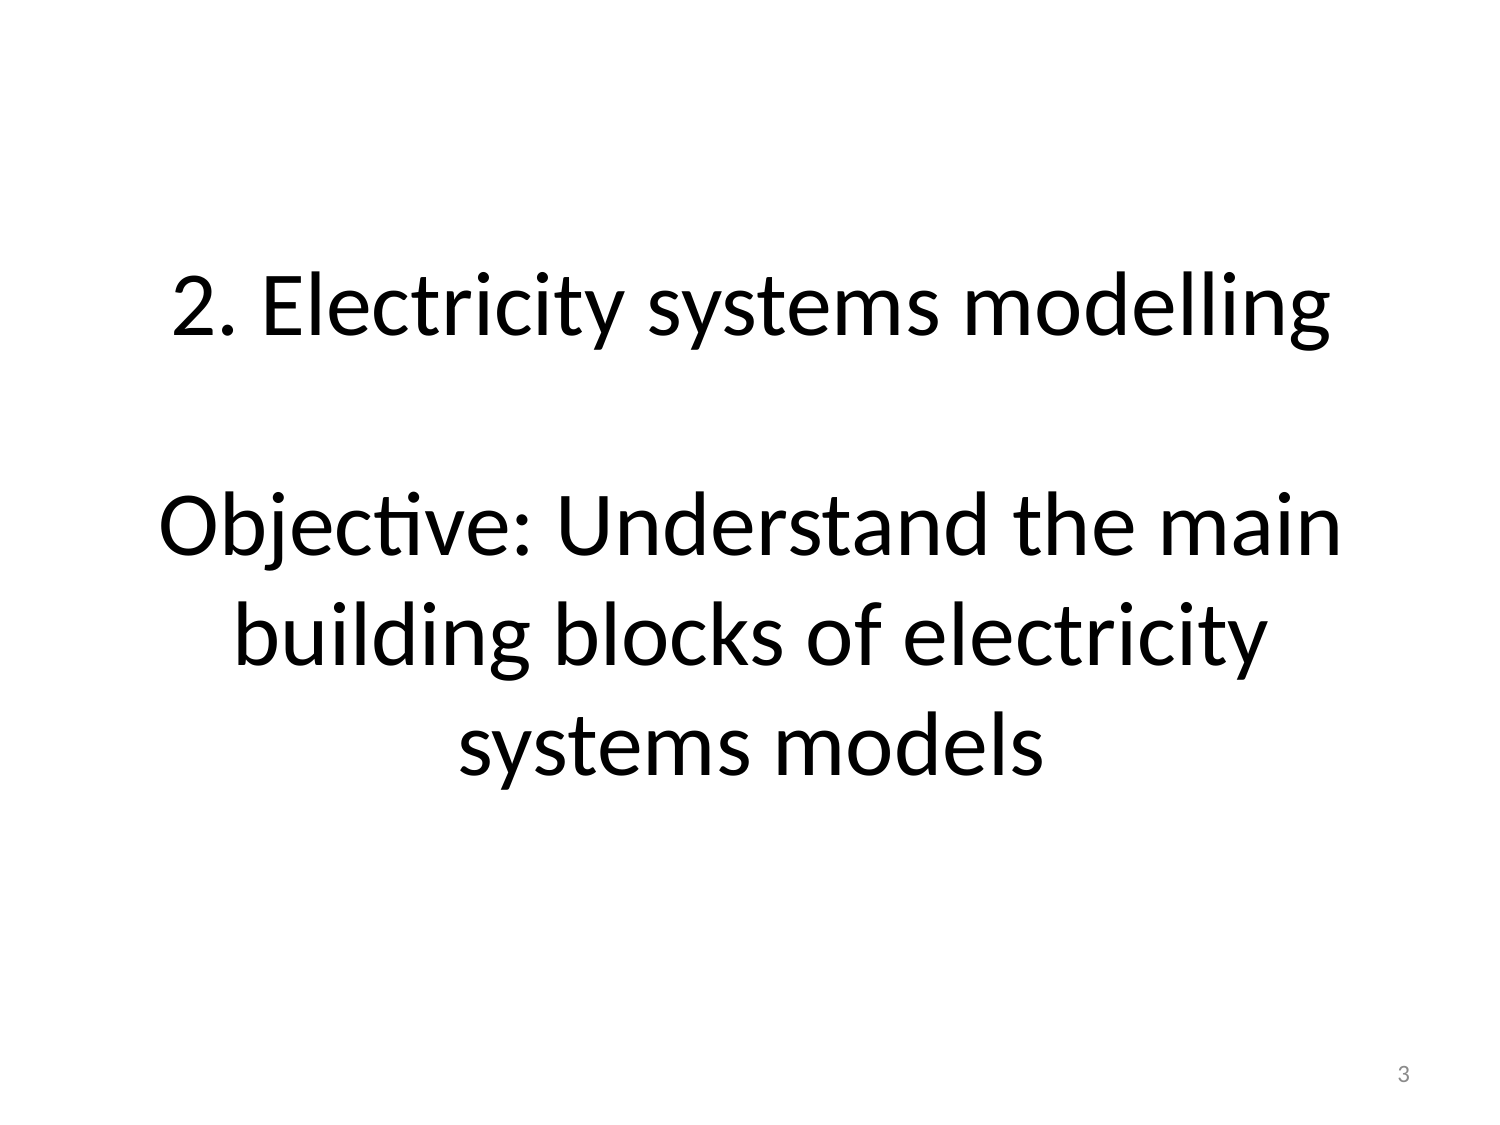

# 2. Electricity systems modelling Objective: Understand the main building blocks of electricity systems models
3